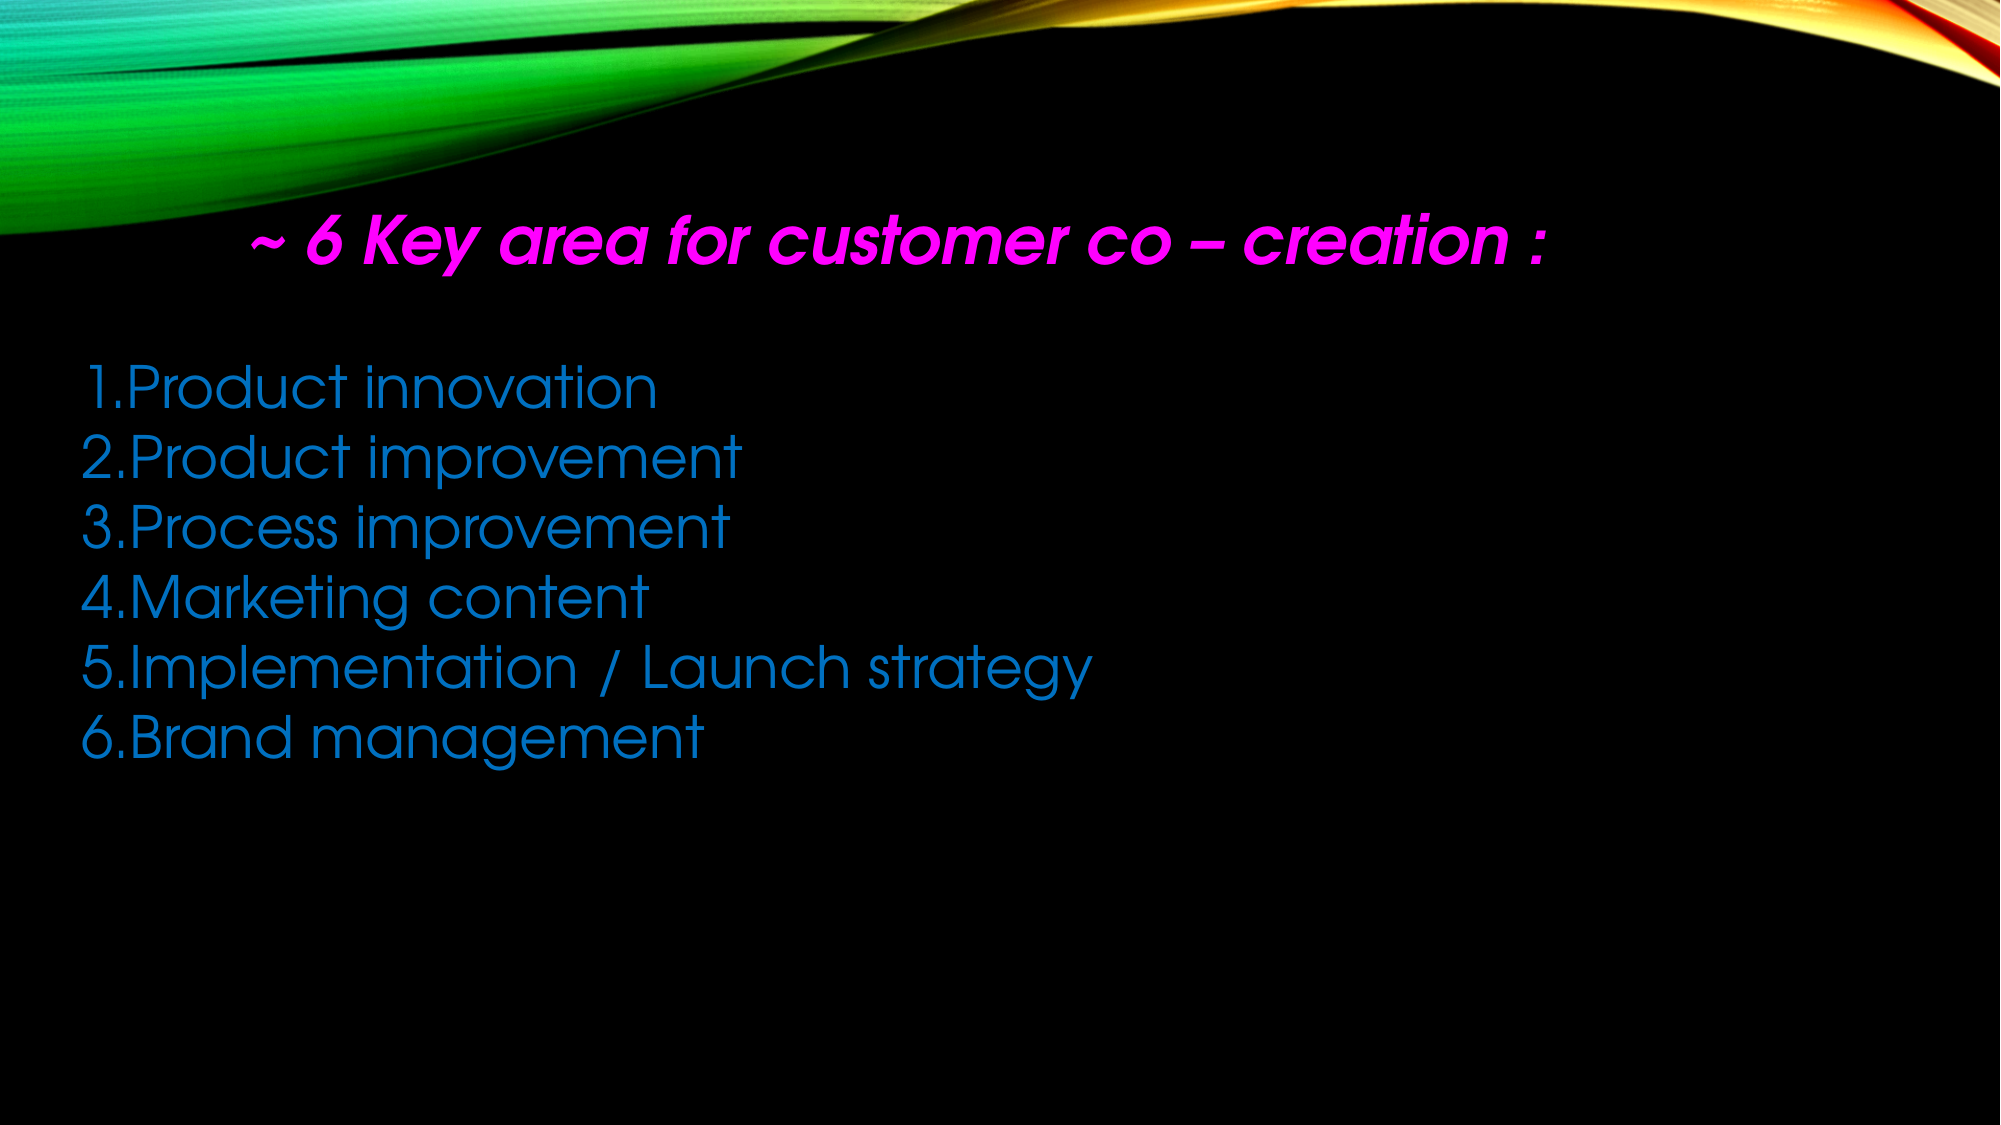

~ 6 Key area for customer co – creation :
1.Product innovation
2.Product improvement
3.Process improvement
4.Marketing content
5.Implementation / Launch strategy
6.Brand management